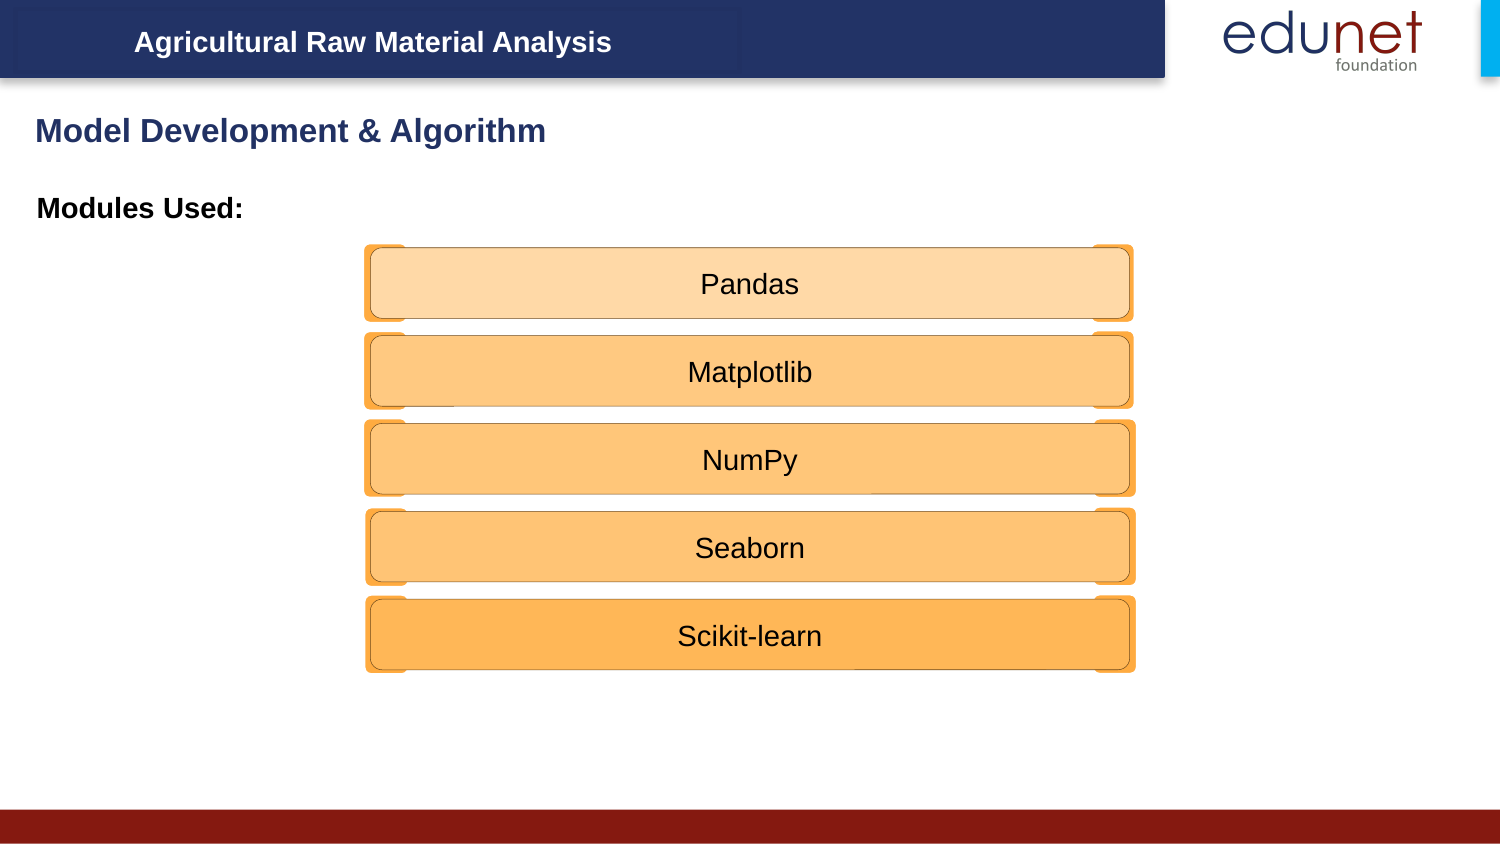

Agricultural Raw Material Analysis
Model Development & Algorithm
Modules Used:

Pandas

Matplotlib

NumPy

Seaborn

Scikit-learn